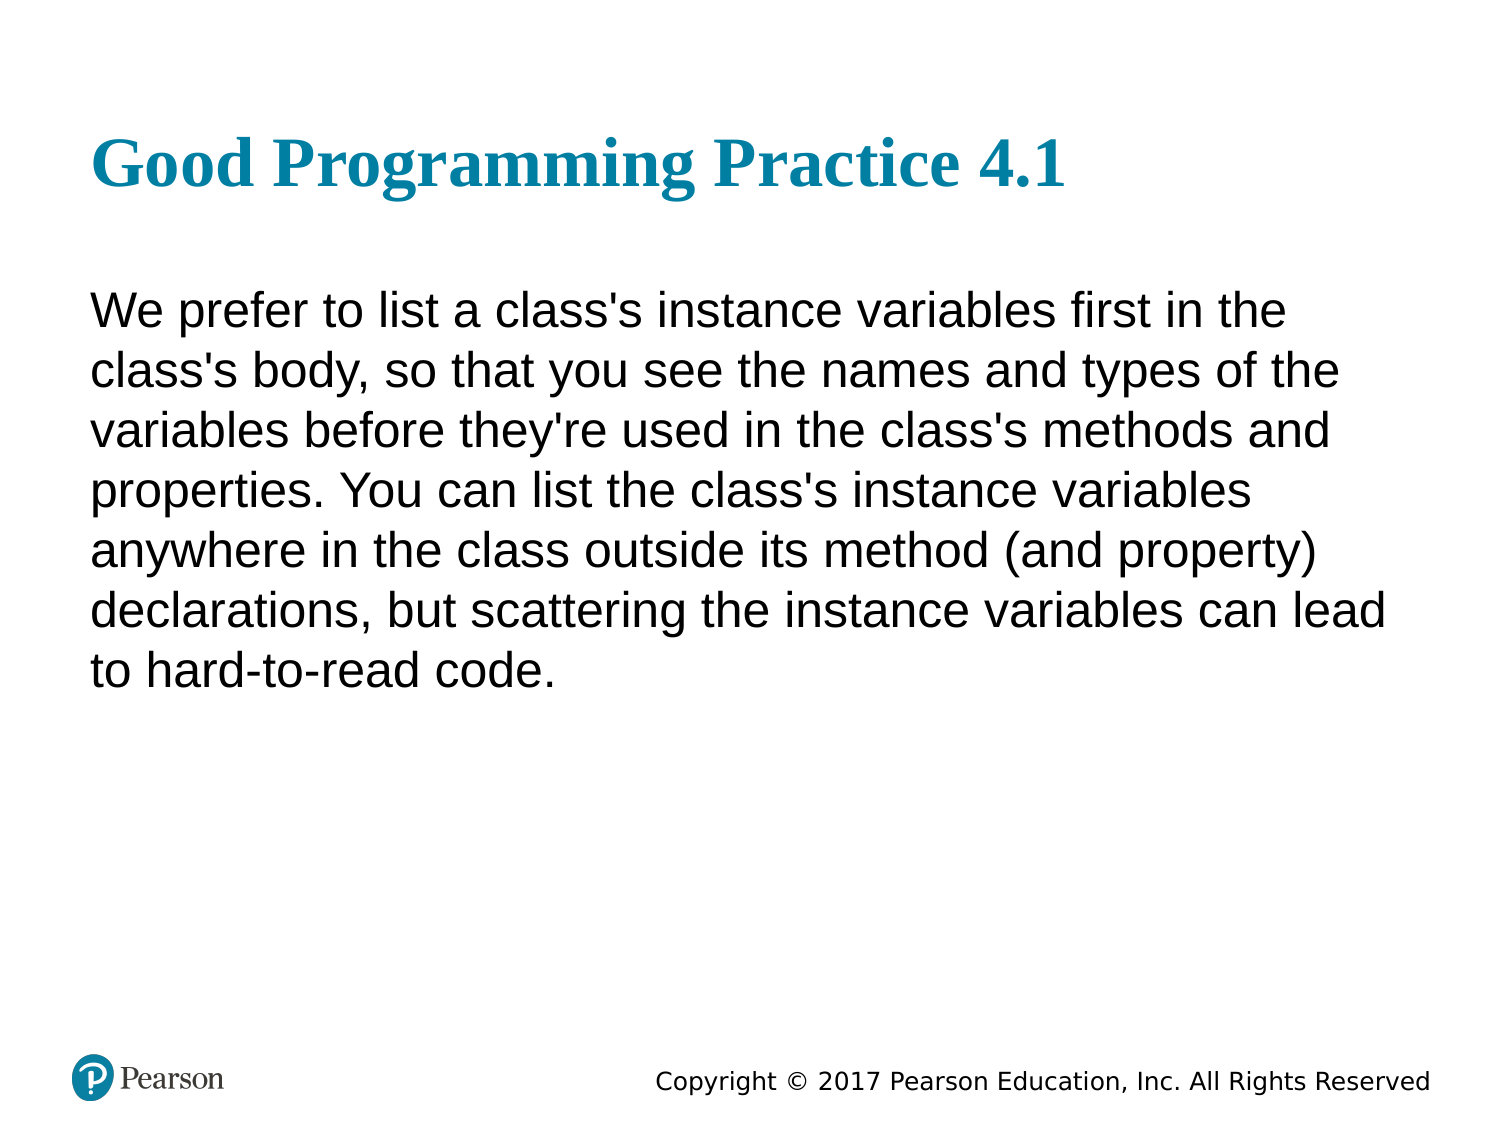

# Good Programming Practice 4.1
We prefer to list a class's instance variables first in the class's body, so that you see the names and types of the variables before they're used in the class's methods and properties. You can list the class's instance variables anywhere in the class outside its method (and property) declarations, but scattering the instance variables can lead to hard-to-read code.